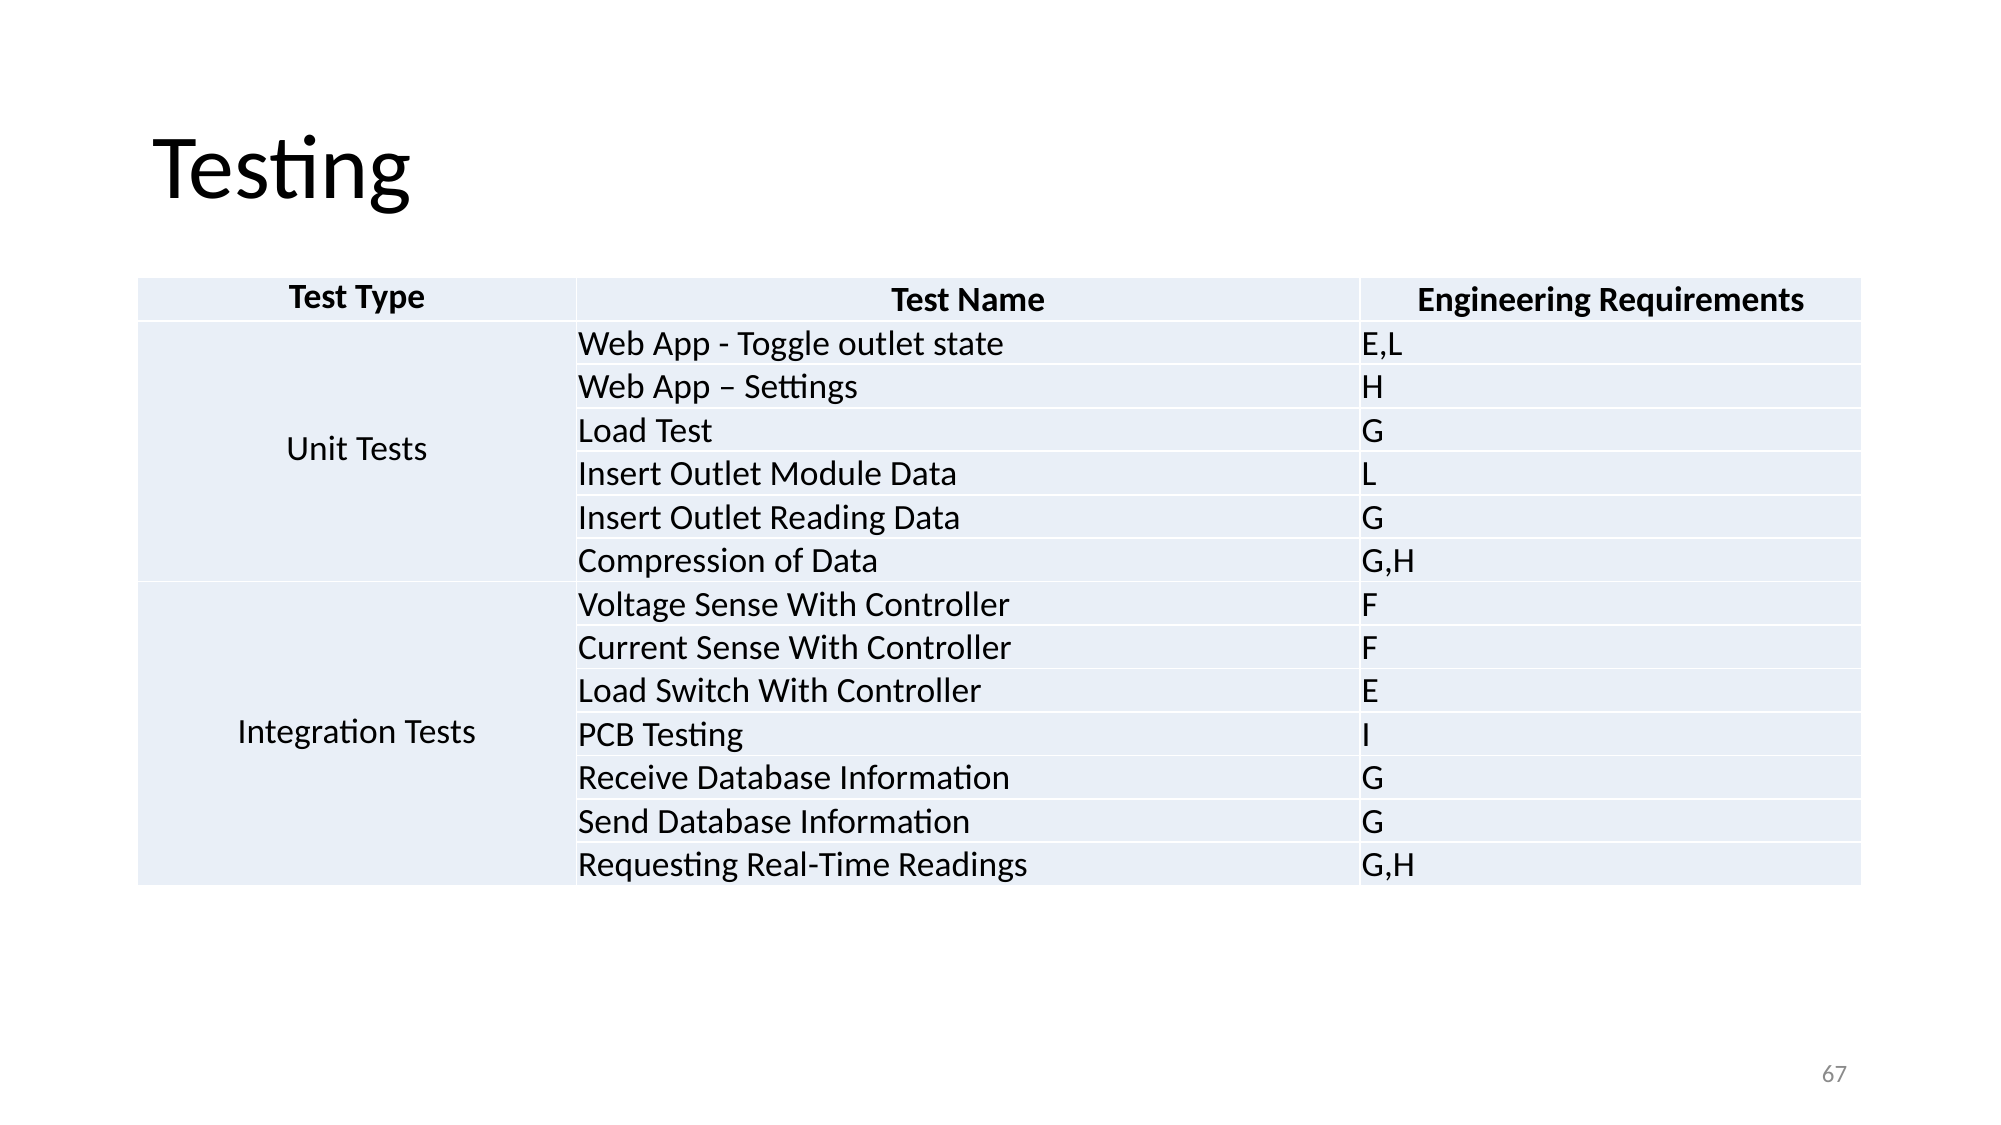

# Testing
| Test Type | Test Name | Engineering Requirements |
| --- | --- | --- |
| Unit Tests | Web App - Toggle outlet state | E,L |
|  | Web App – Settings | H |
|  | Load Test | G |
|  | Insert Outlet Module Data | L |
|  | Insert Outlet Reading Data | G |
|  | Compression of Data | G,H |
| Integration Tests | Voltage Sense With Controller | F |
|  | Current Sense With Controller | F |
|  | Load Switch With Controller | E |
|  | PCB Testing | I |
|  | Receive Database Information | G |
|  | Send Database Information | G |
|  | Requesting Real-Time Readings | G,H |
67